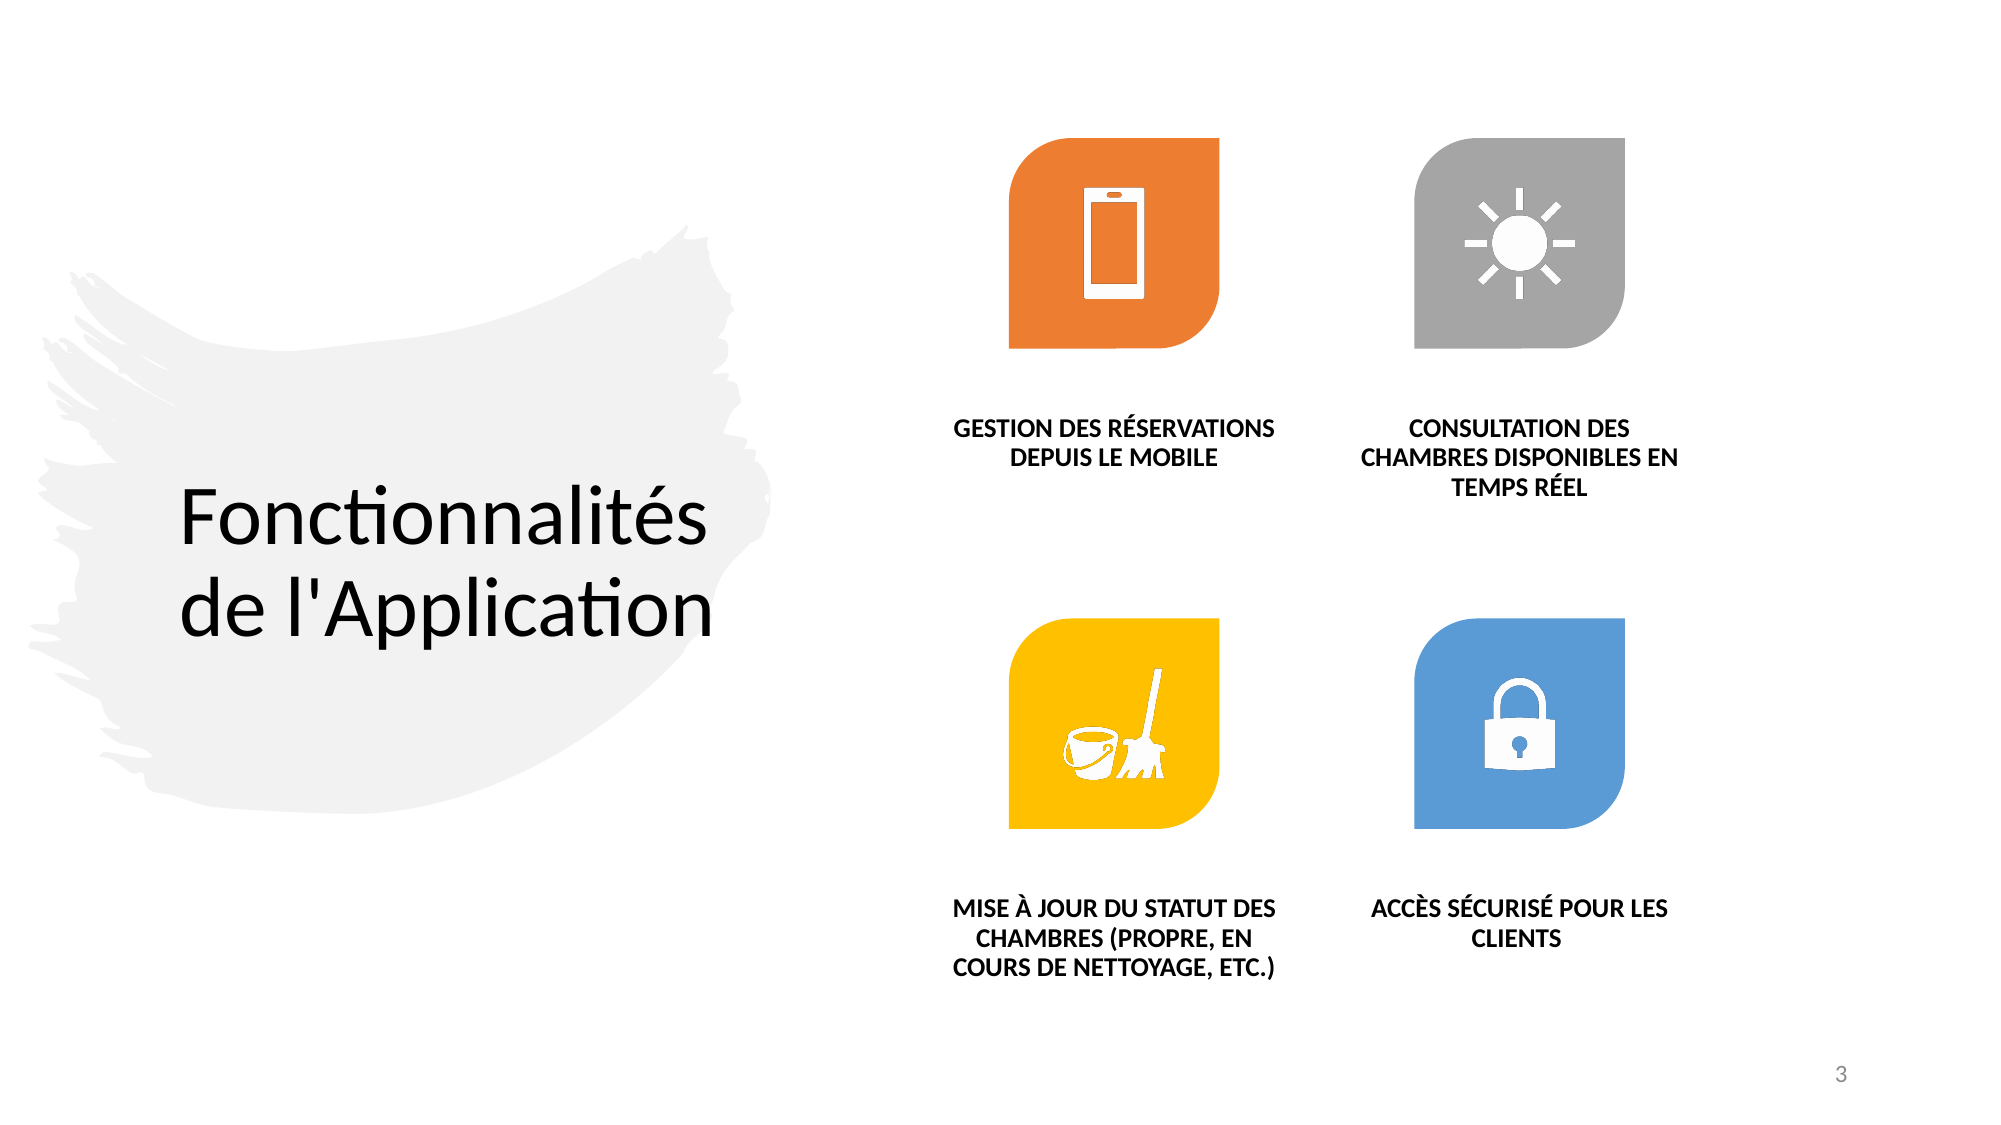

# Fonctionnalités de l'Application
Gestion des réservations depuis le mobile
Consultation des chambres disponibles en temps réel
Mise à jour du statut des chambres (propre, en cours de nettoyage, etc.)
Accès sécurisé pour les clients

3